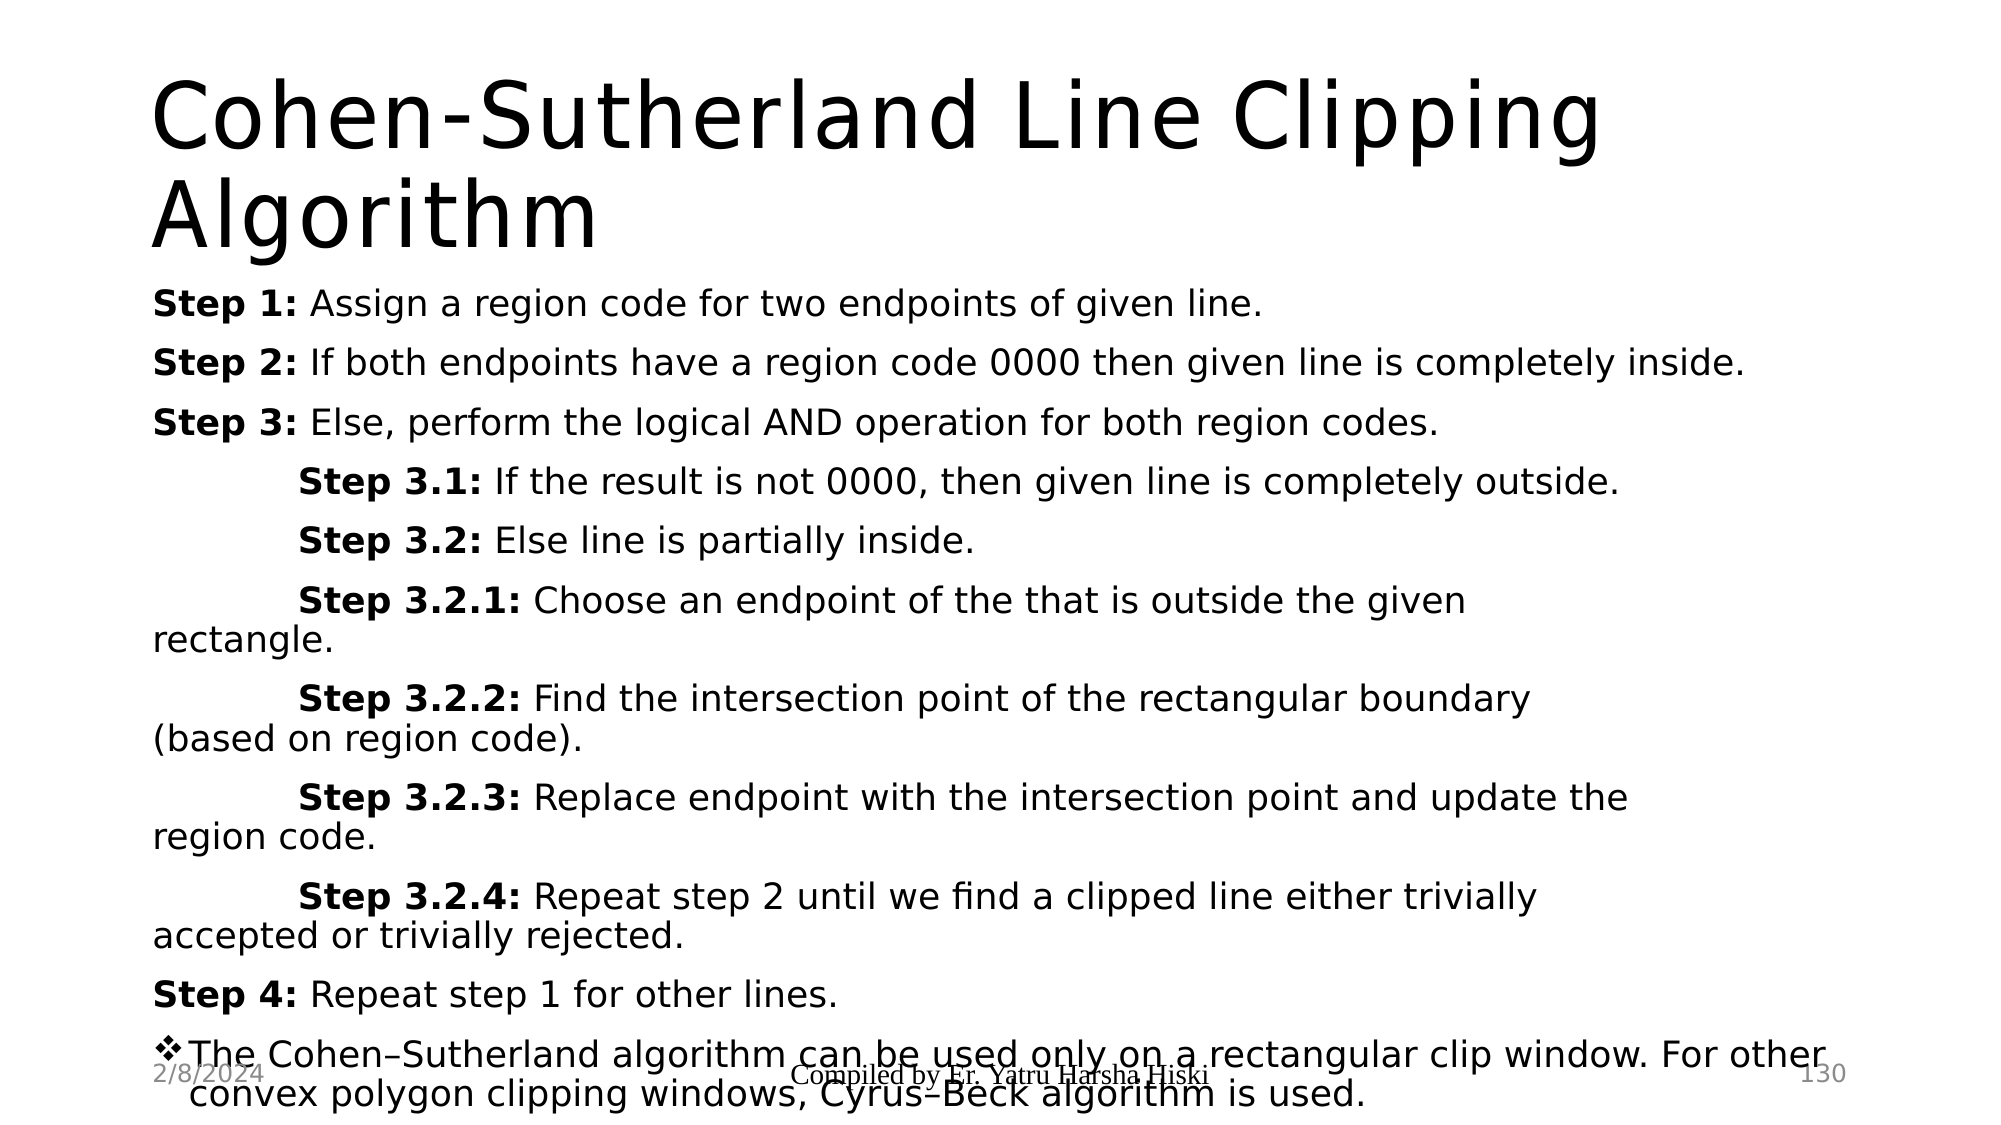

# Cohen-Sutherland Line Clipping Algorithm
Step 1: Assign a region code for two endpoints of given line.
Step 2: If both endpoints have a region code 0000 then given line is completely inside.
Step 3: Else, perform the logical AND operation for both region codes.
	Step 3.1: If the result is not 0000, then given line is completely outside.
	Step 3.2: Else line is partially inside.
		Step 3.2.1: Choose an endpoint of the that is outside the given 			rectangle.
		Step 3.2.2: Find the intersection point of the rectangular boundary 			(based on region code).
		Step 3.2.3: Replace endpoint with the intersection point and update the 		region code.
		Step 3.2.4: Repeat step 2 until we find a clipped line either trivially 			accepted or trivially rejected.
Step 4: Repeat step 1 for other lines.
The Cohen–Sutherland algorithm can be used only on a rectangular clip window. For other convex polygon clipping windows, Cyrus–Beck algorithm is used.
2/8/2024
Compiled by Er. Yatru Harsha Hiski
130